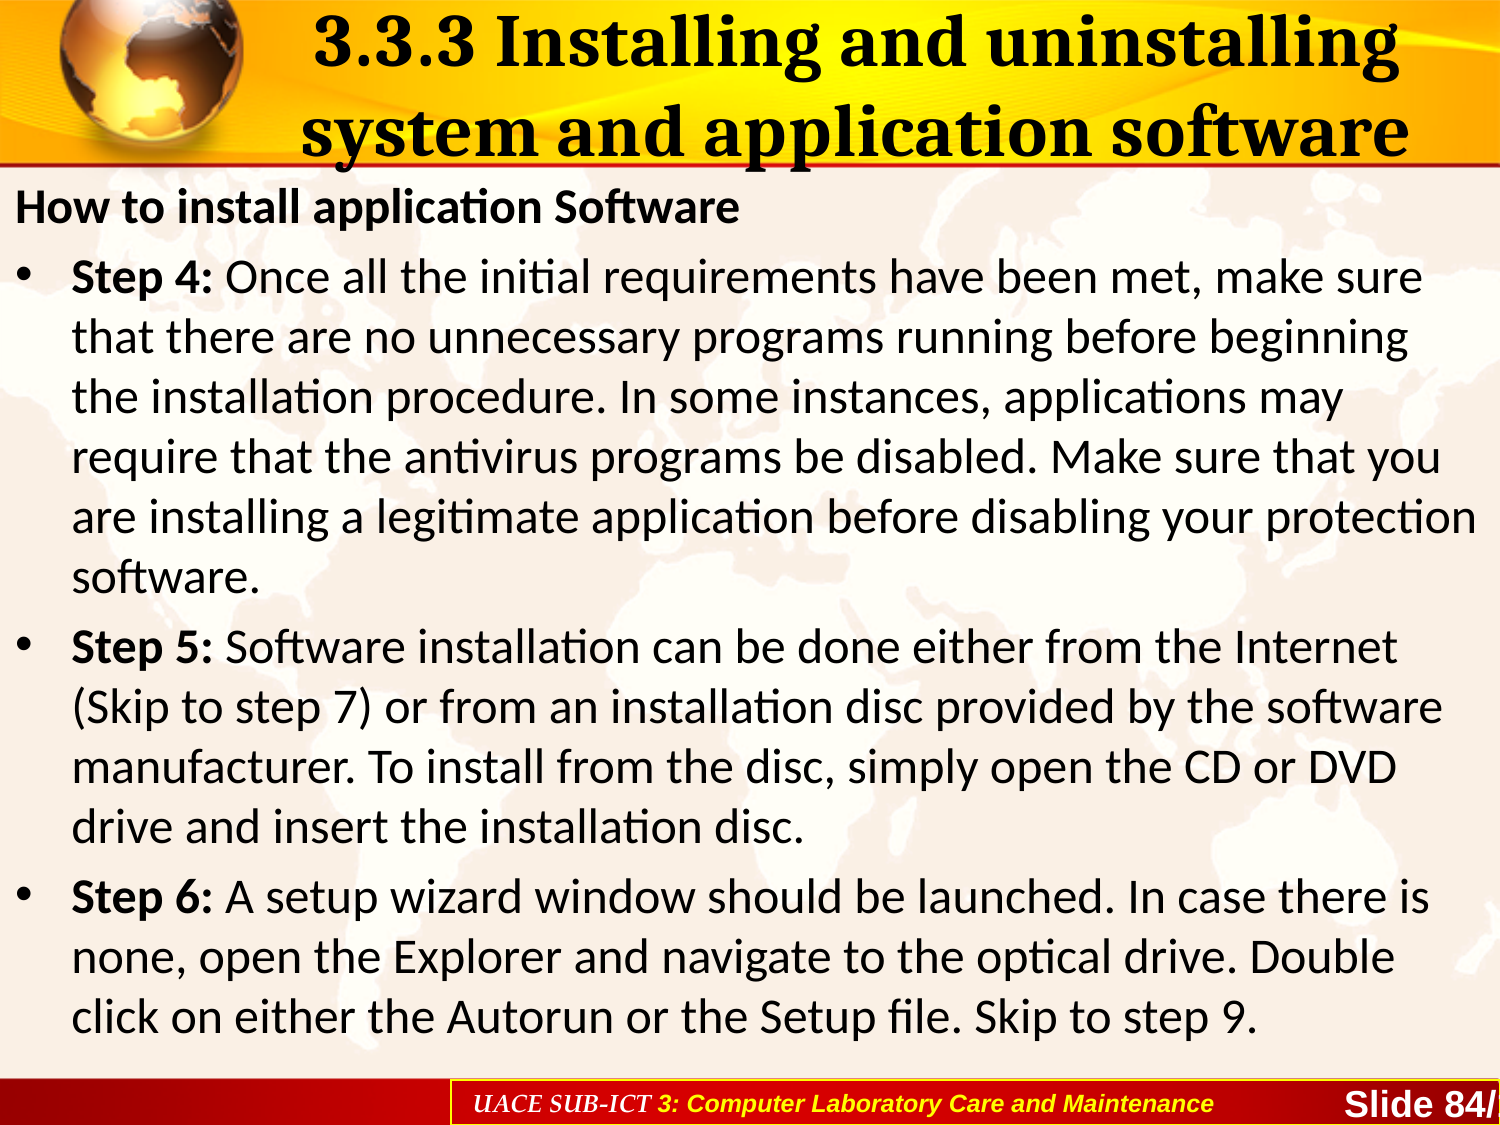

# 3.3.3 Installing and uninstalling system and application software
How to install application Software
Step 4: Once all the initial requirements have been met, make sure that there are no unnecessary programs running before beginning the installation procedure. In some instances, applications may require that the antivirus programs be disabled. Make sure that you are installing a legitimate application before disabling your protection software.
Step 5: Software installation can be done either from the Internet (Skip to step 7) or from an installation disc provided by the software manufacturer. To install from the disc, simply open the CD or DVD drive and insert the installation disc.
Step 6: A setup wizard window should be launched. In case there is none, open the Explorer and navigate to the optical drive. Double click on either the Autorun or the Setup file. Skip to step 9.